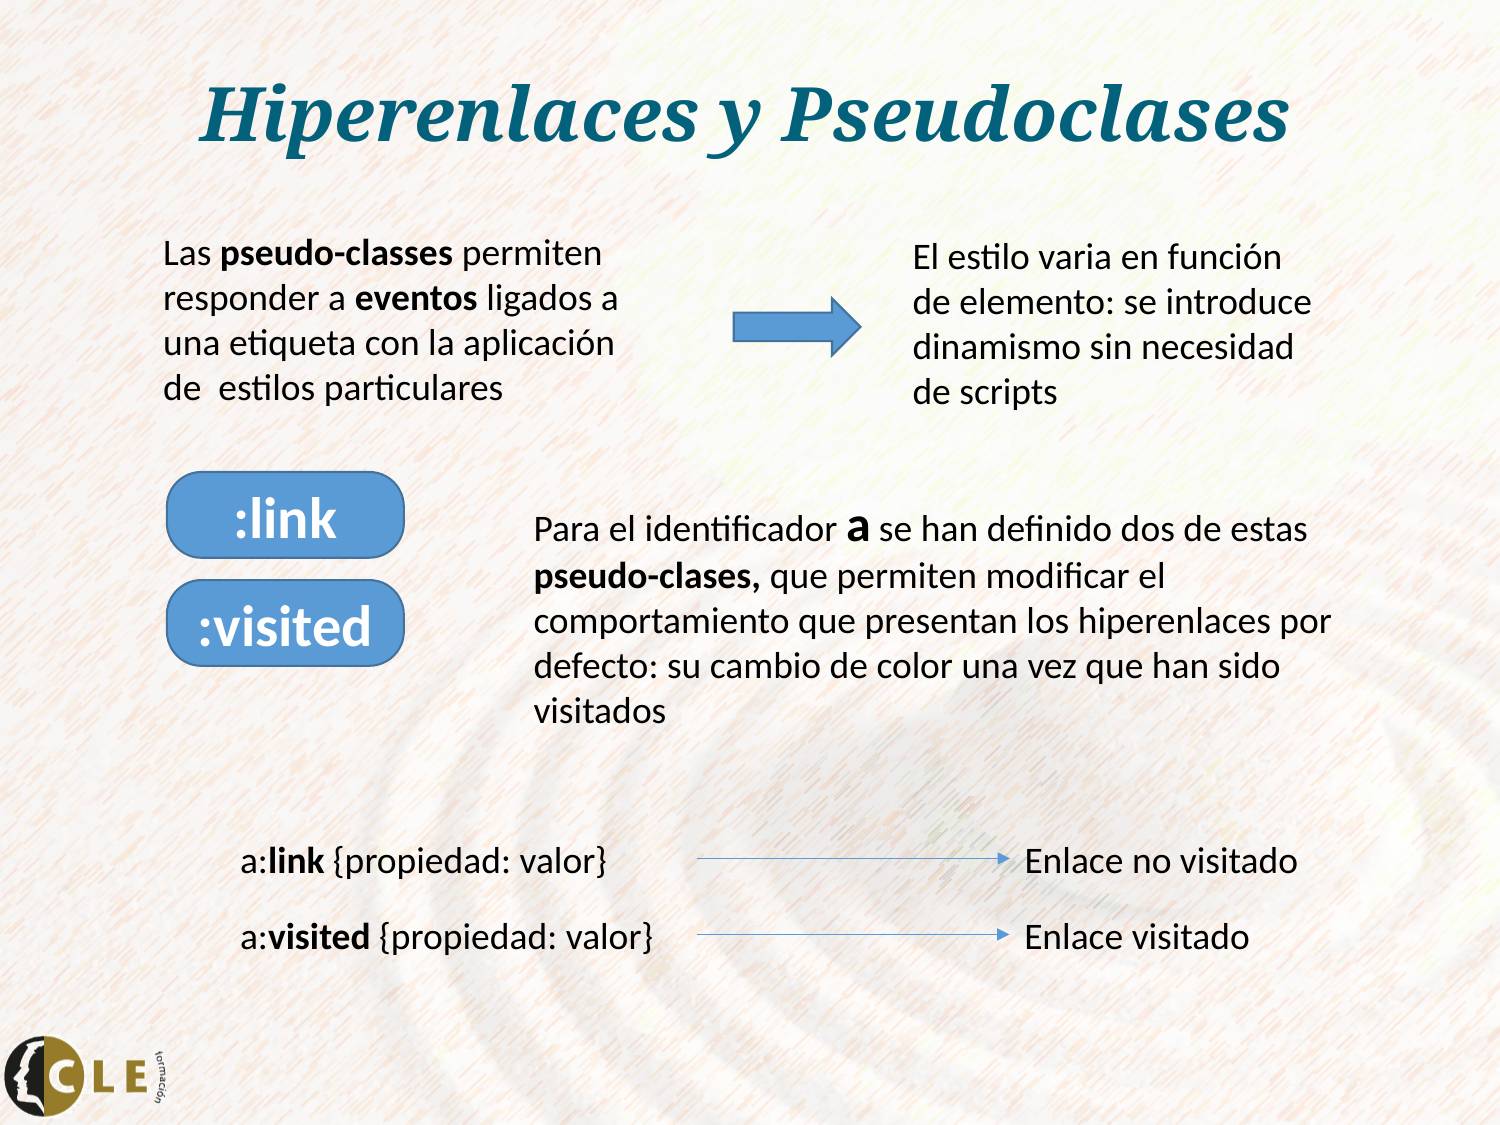

# Hiperenlaces y Pseudoclases
Las pseudo-classes permiten responder a eventos ligados a una etiqueta con la aplicación de  estilos particulares
El estilo varia en función de elemento: se introduce dinamismo sin necesidad de scripts

:link
Para el identificador a se han definido dos de estas pseudo-clases, que permiten modificar el comportamiento que presentan los hiperenlaces por defecto: su cambio de color una vez que han sido visitados
:visited
a:link {propiedad: valor}
Enlace no visitado
a:visited {propiedad: valor}
Enlace visitado